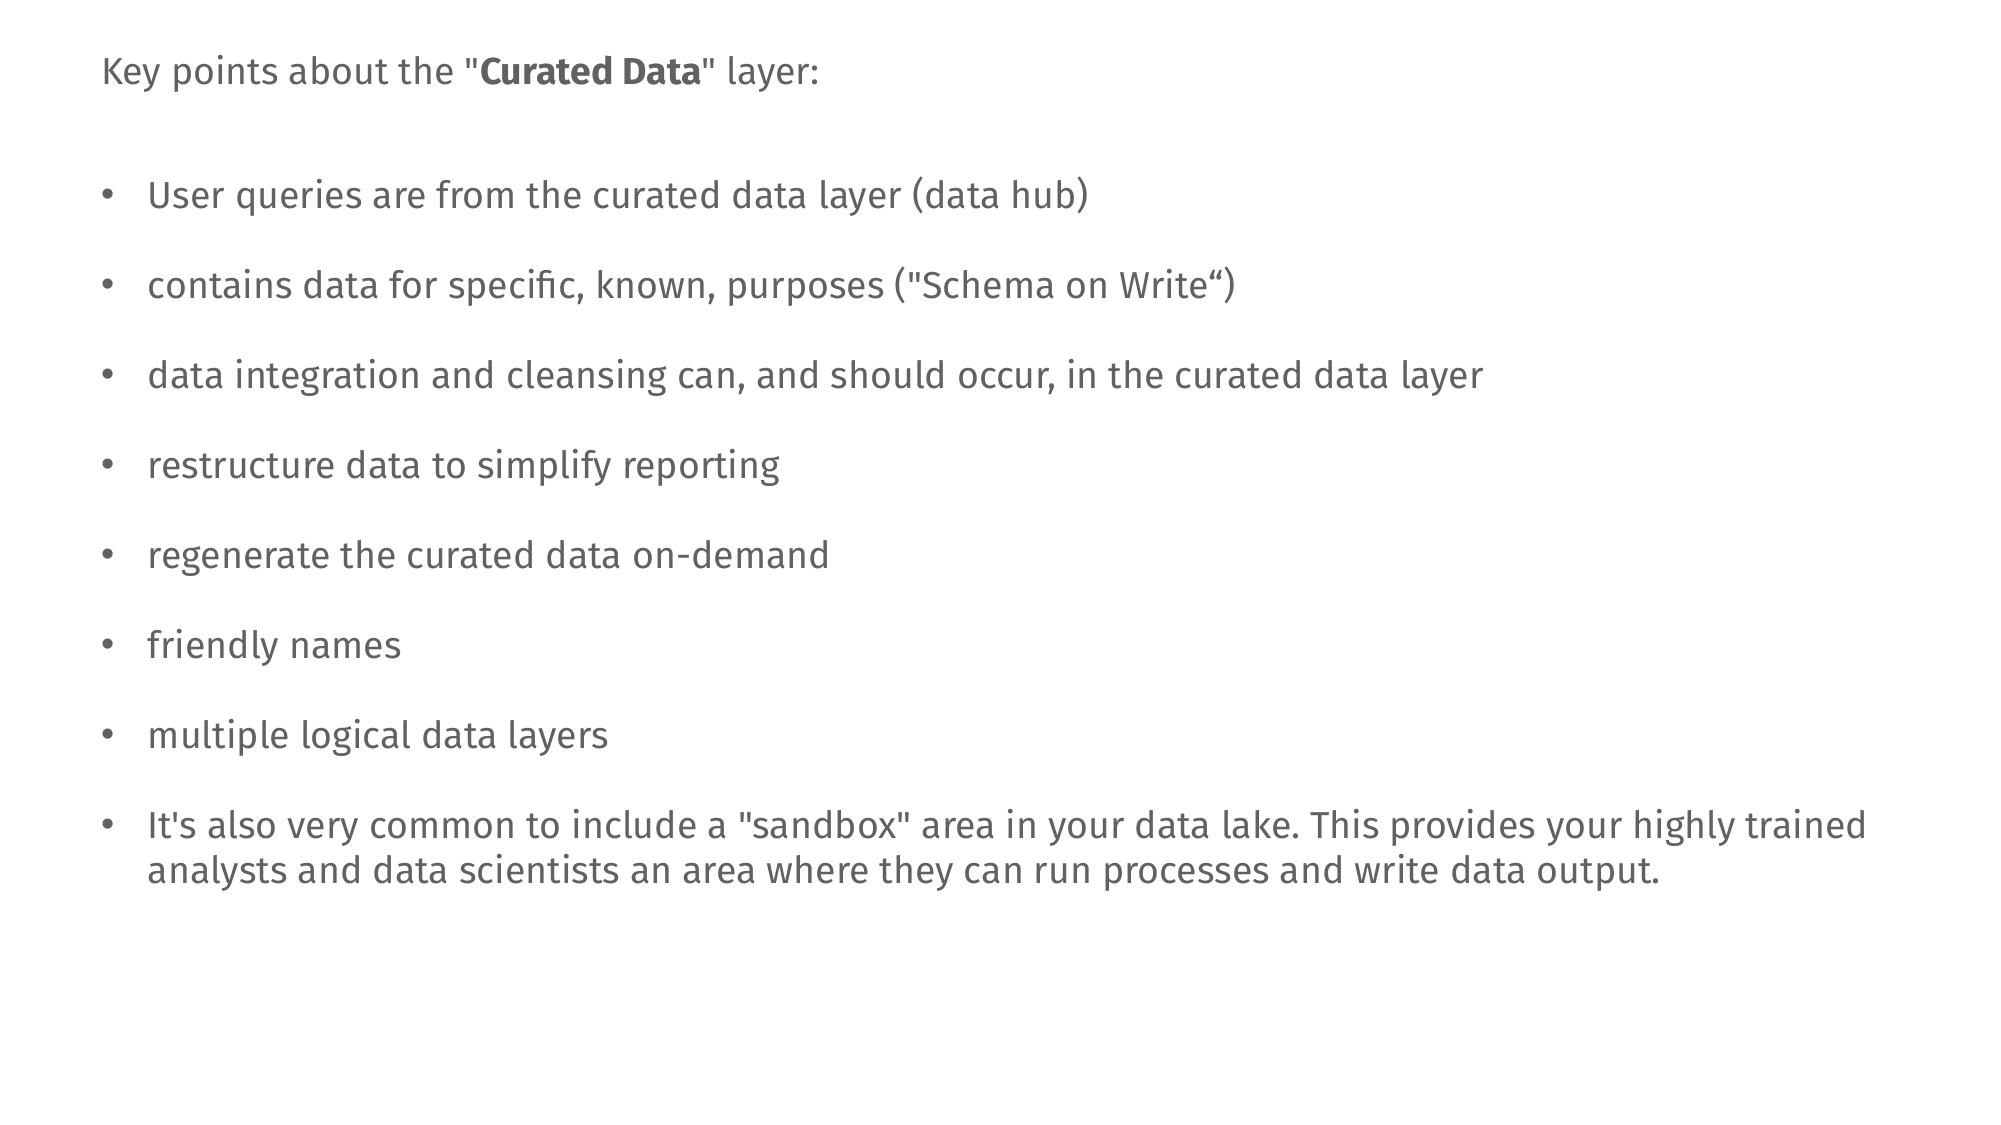

Key points about the "Curated Data" layer:
User queries are from the curated data layer (data hub)

contains data for specific, known, purposes ("Schema on Write“)

data integration and cleansing can, and should occur, in the curated data layer

restructure data to simplify reporting

regenerate the curated data on-demand

friendly names

multiple logical data layers

It's also very common to include a "sandbox" area in your data lake. This provides your highly trained analysts and data scientists an area where they can run processes and write data output.